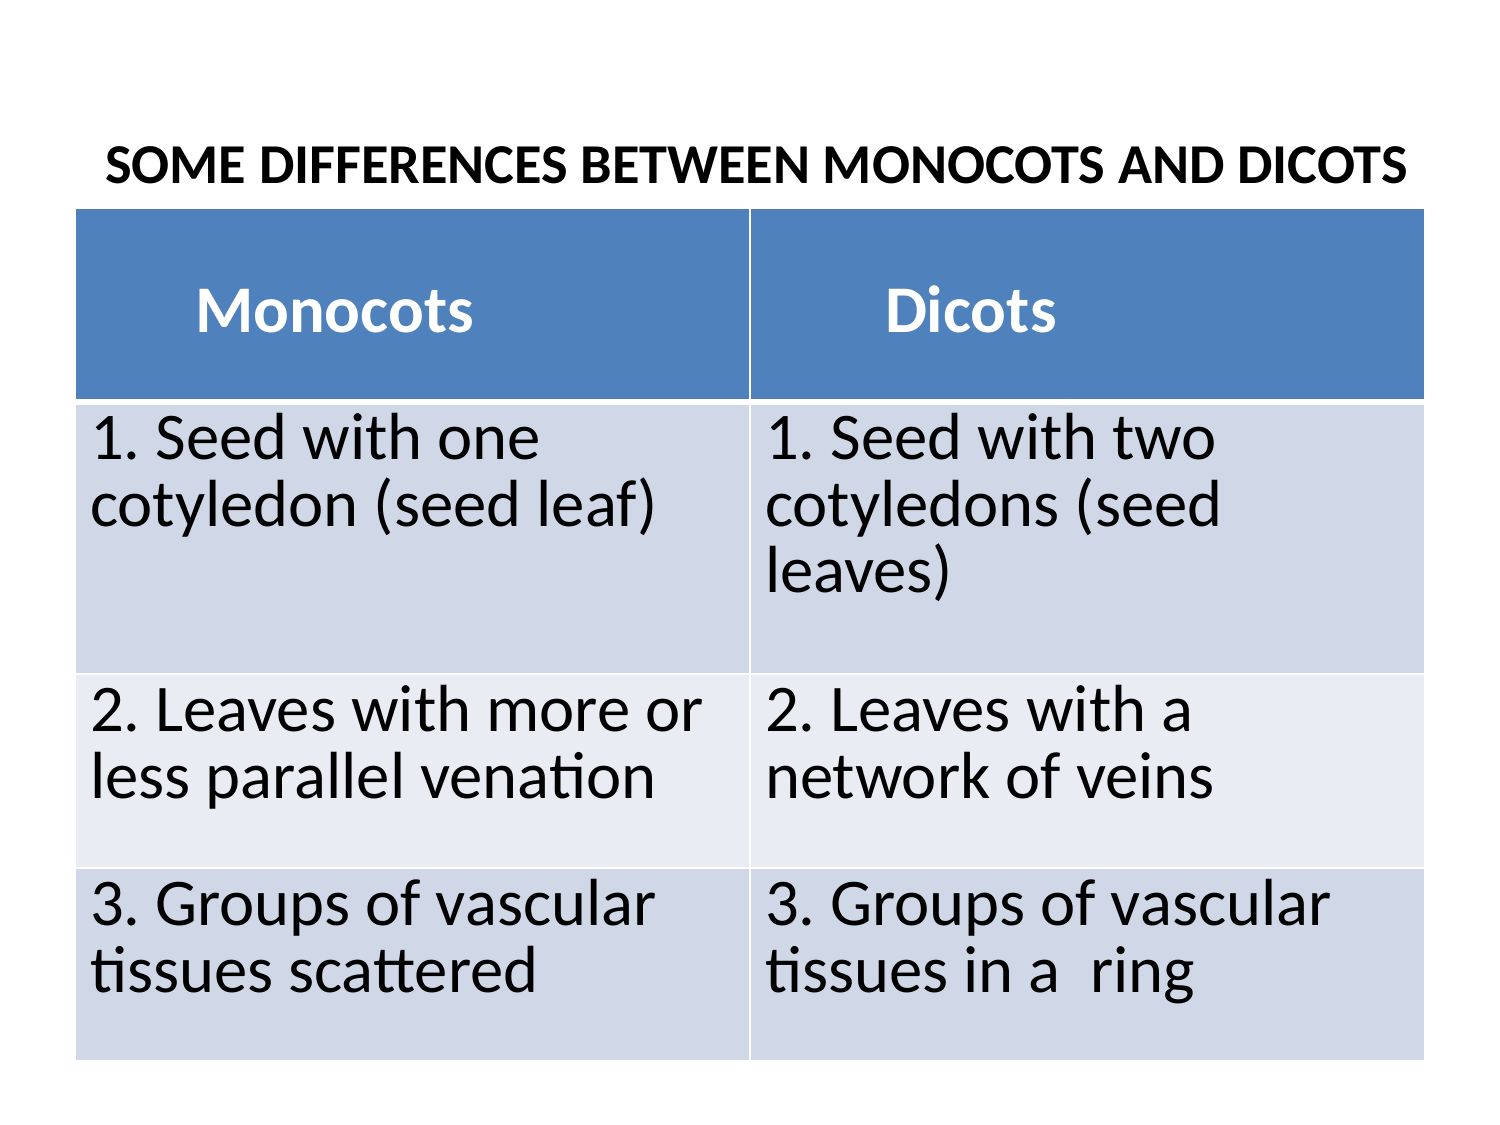

# SOME DIFFERENCES BETWEEN MONOCOTS AND DICOTS
| Monocots | Dicots |
| --- | --- |
| 1. Seed with one cotyledon (seed leaf) | 1. Seed with two cotyledons (seed leaves) |
| 2. Leaves with more or less parallel venation | 2. Leaves with a network of veins |
| 3. Groups of vascular tissues scattered | 3. Groups of vascular tissues in a ring |